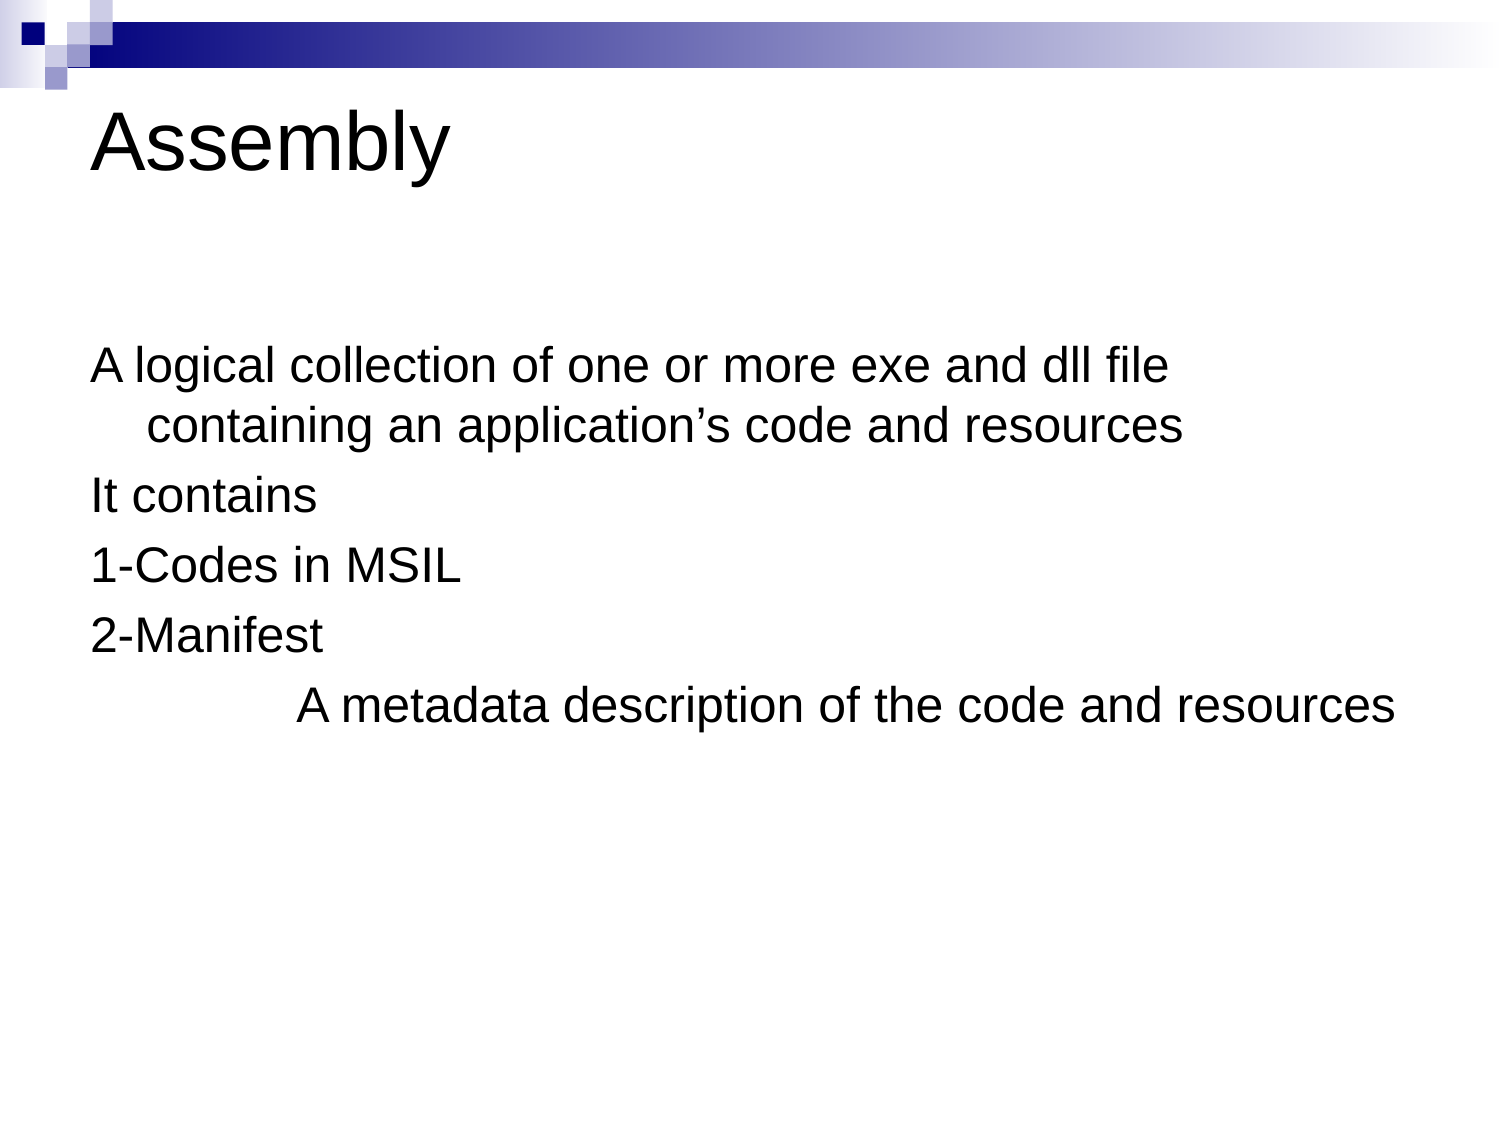

# Assembly
A logical collection of one or more exe and dll file containing an application’s code and resources
It contains
1-Codes in MSIL
2-Manifest
		A metadata description of the code and resources